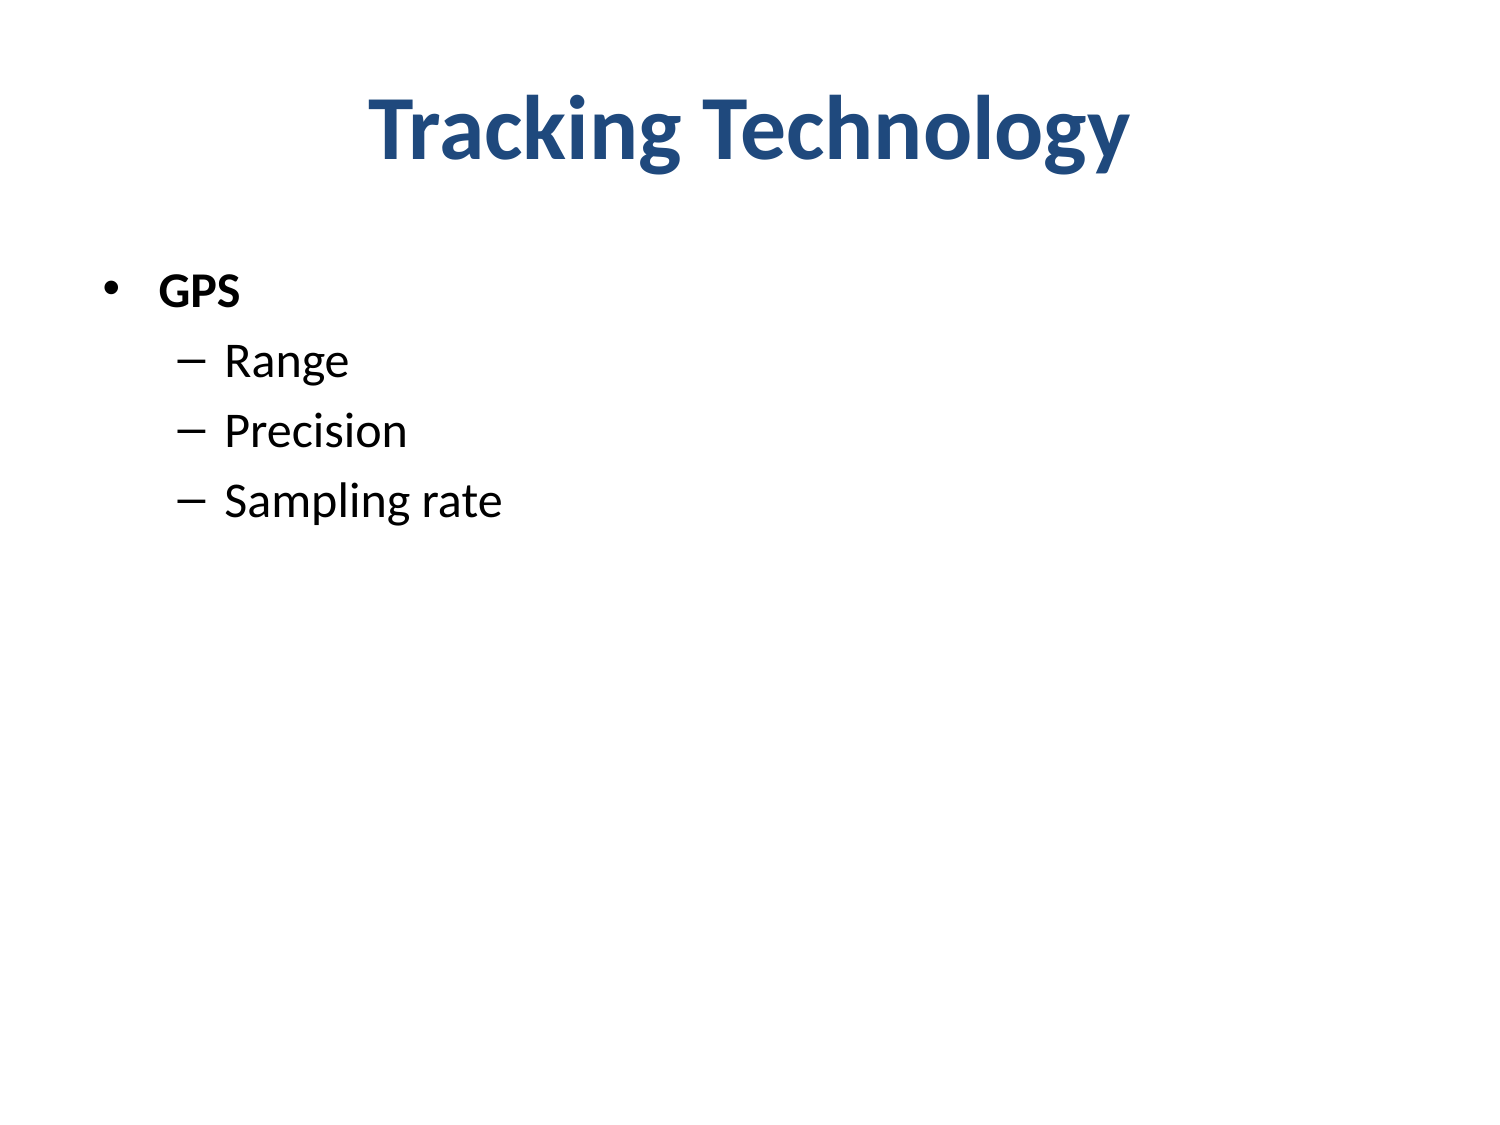

# Tracking Technology
GPS
Range
Precision
Sampling rate